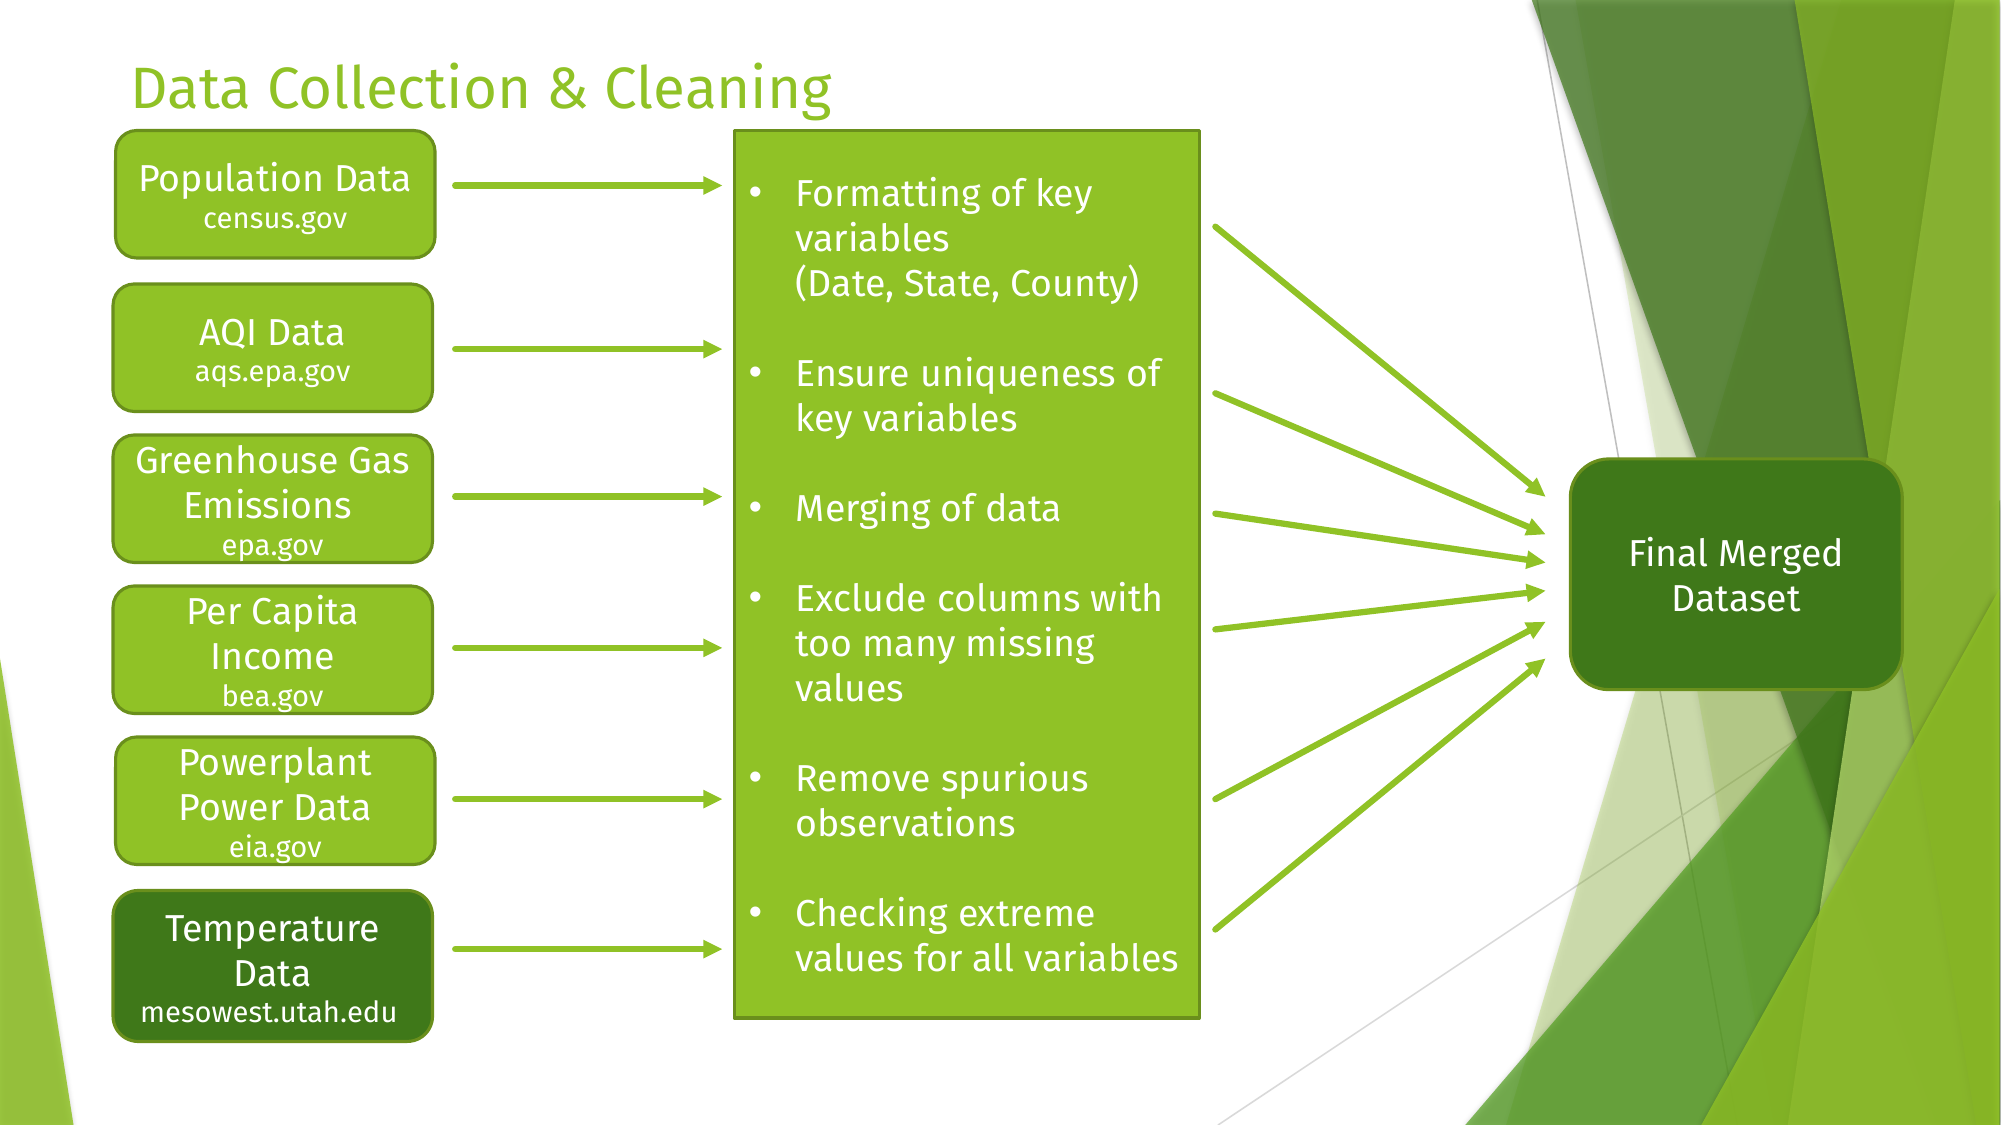

Data Collection & Cleaning
Population Data
census.gov
Formatting of key variables
(Date, State, County)

Ensure uniqueness of key variables

Merging of data

Exclude columns with too many missing values

Remove spurious observations

Checking extreme values for all variables
AQI Data
aqs.epa.gov
Greenhouse Gas Emissions
epa.gov
Final Merged Dataset
Per Capita Income
bea.gov
Powerplant Power Data
eia.gov
Temperature Data
mesowest.utah.edu